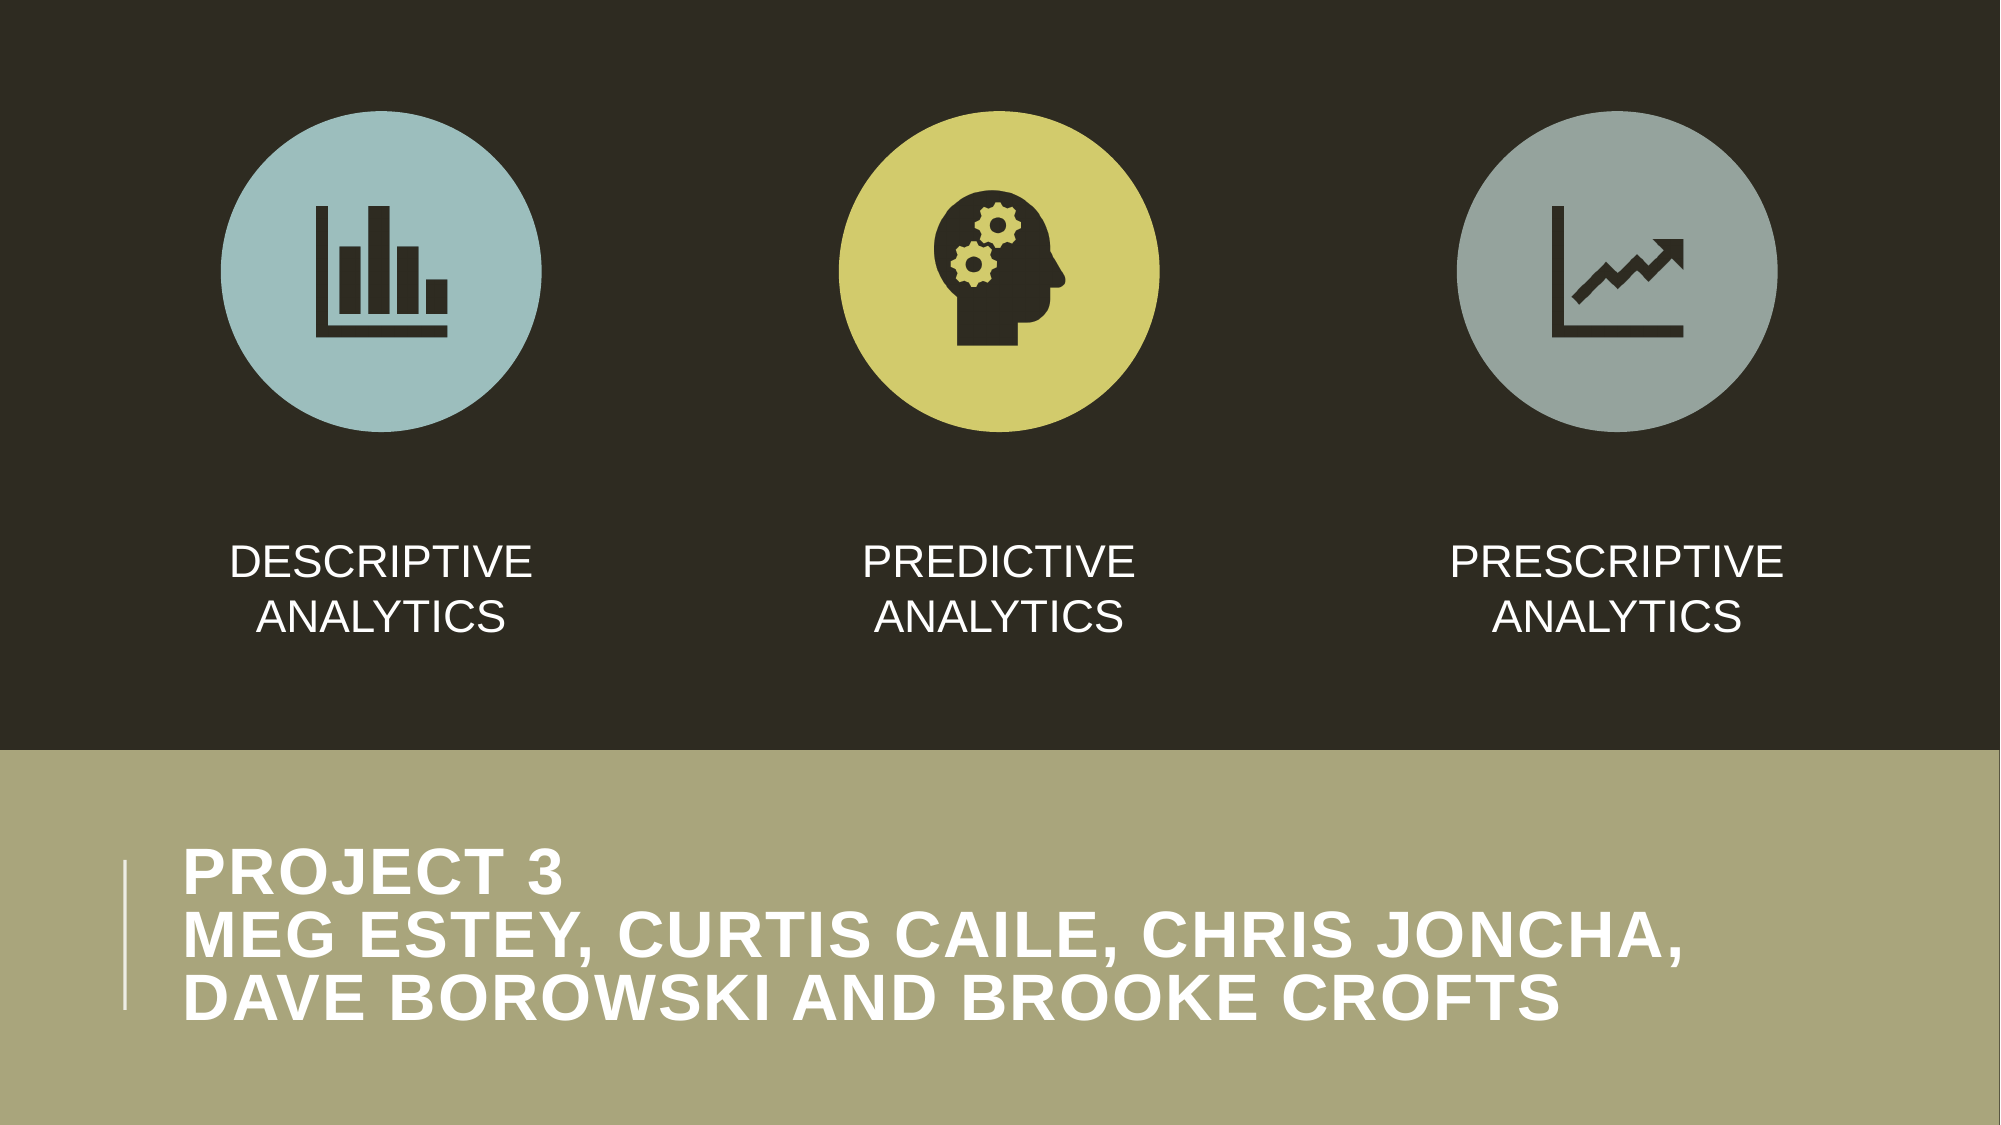

Descriptive Analytics
Predictive Analytics

Prescriptive Analytics

# Project 3 Meg estey, Curtis caile, chris joncha, dave Borowski and brooke crofts